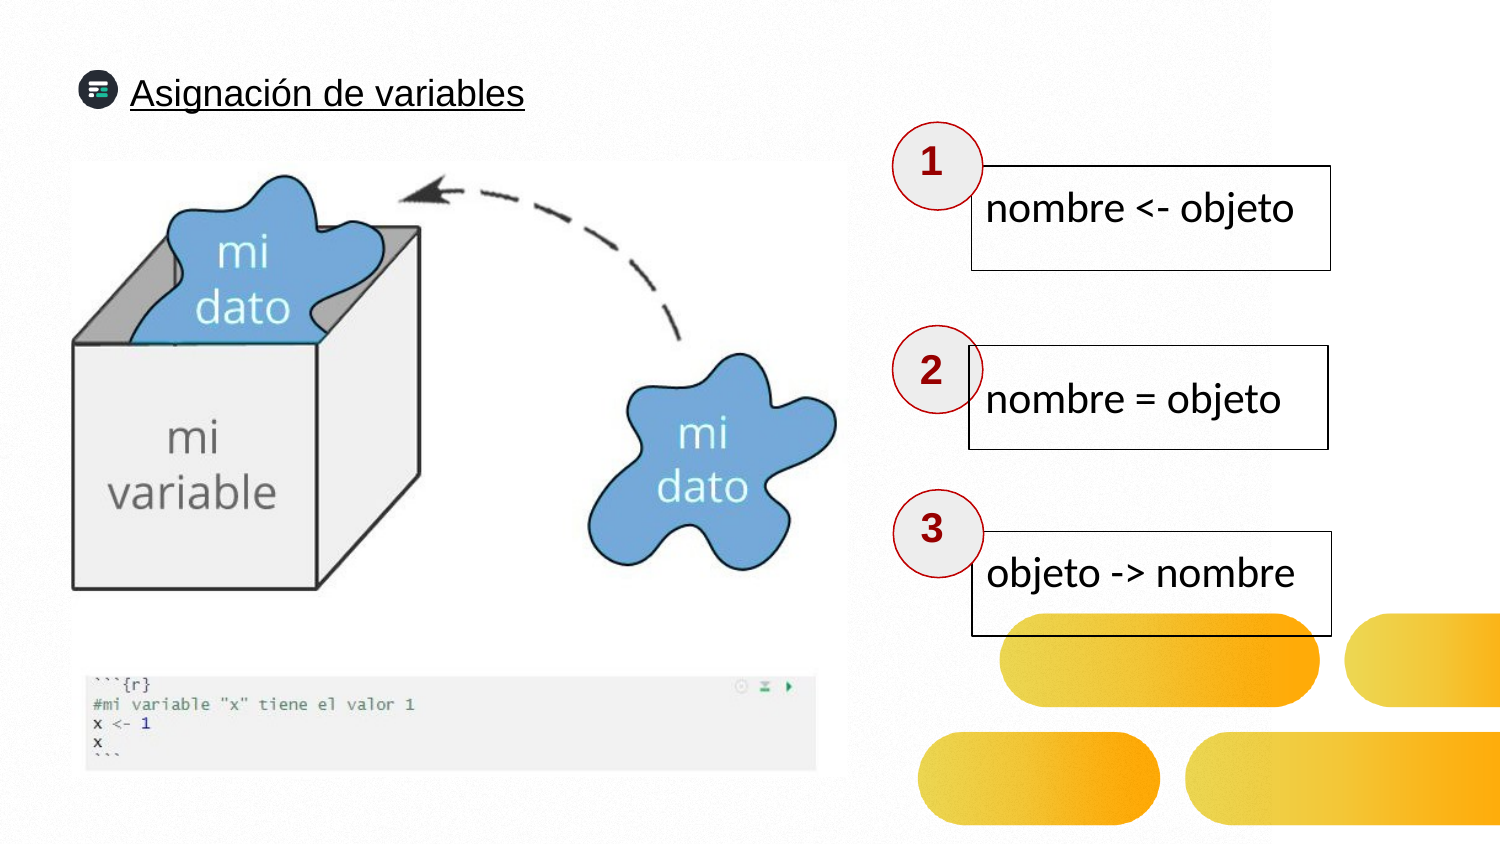

Asignación de variables

1
nombre <- objeto

2

nombre = objeto

3
objeto -> nombre